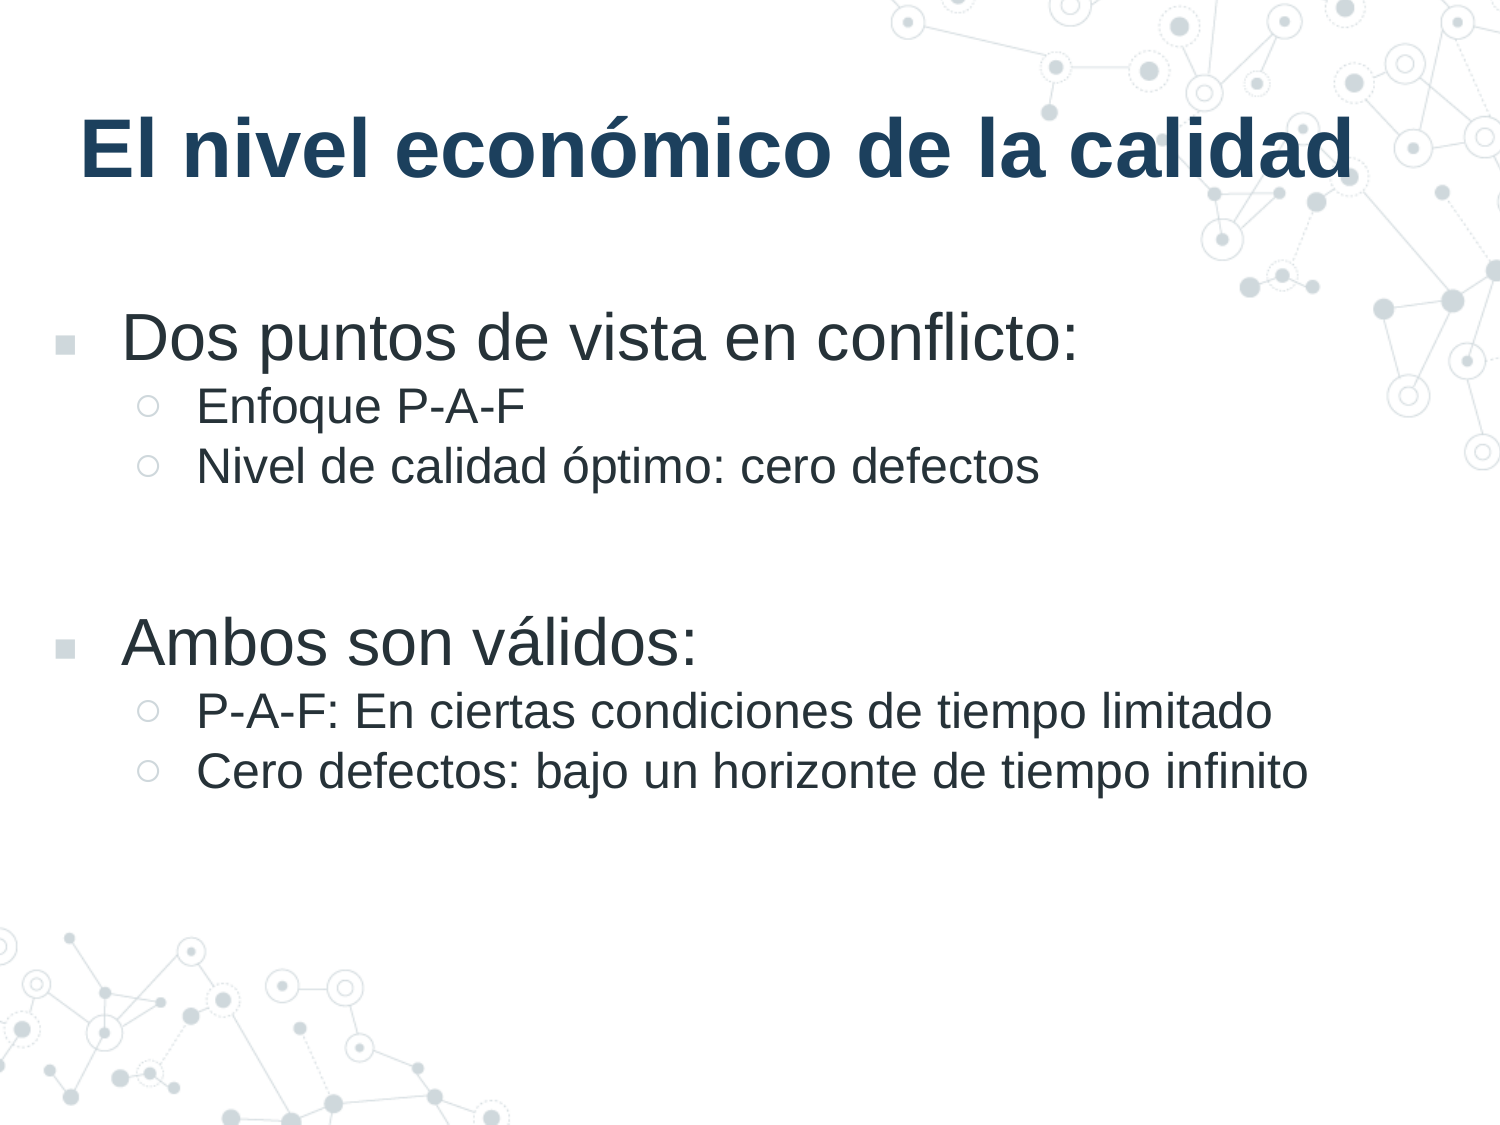

# El nivel económico de la calidad
Dos puntos de vista en conflicto:
Enfoque P-A-F
Nivel de calidad óptimo: cero defectos

Ambos son válidos:
P-A-F: En ciertas condiciones de tiempo limitado
Cero defectos: bajo un horizonte de tiempo infinito